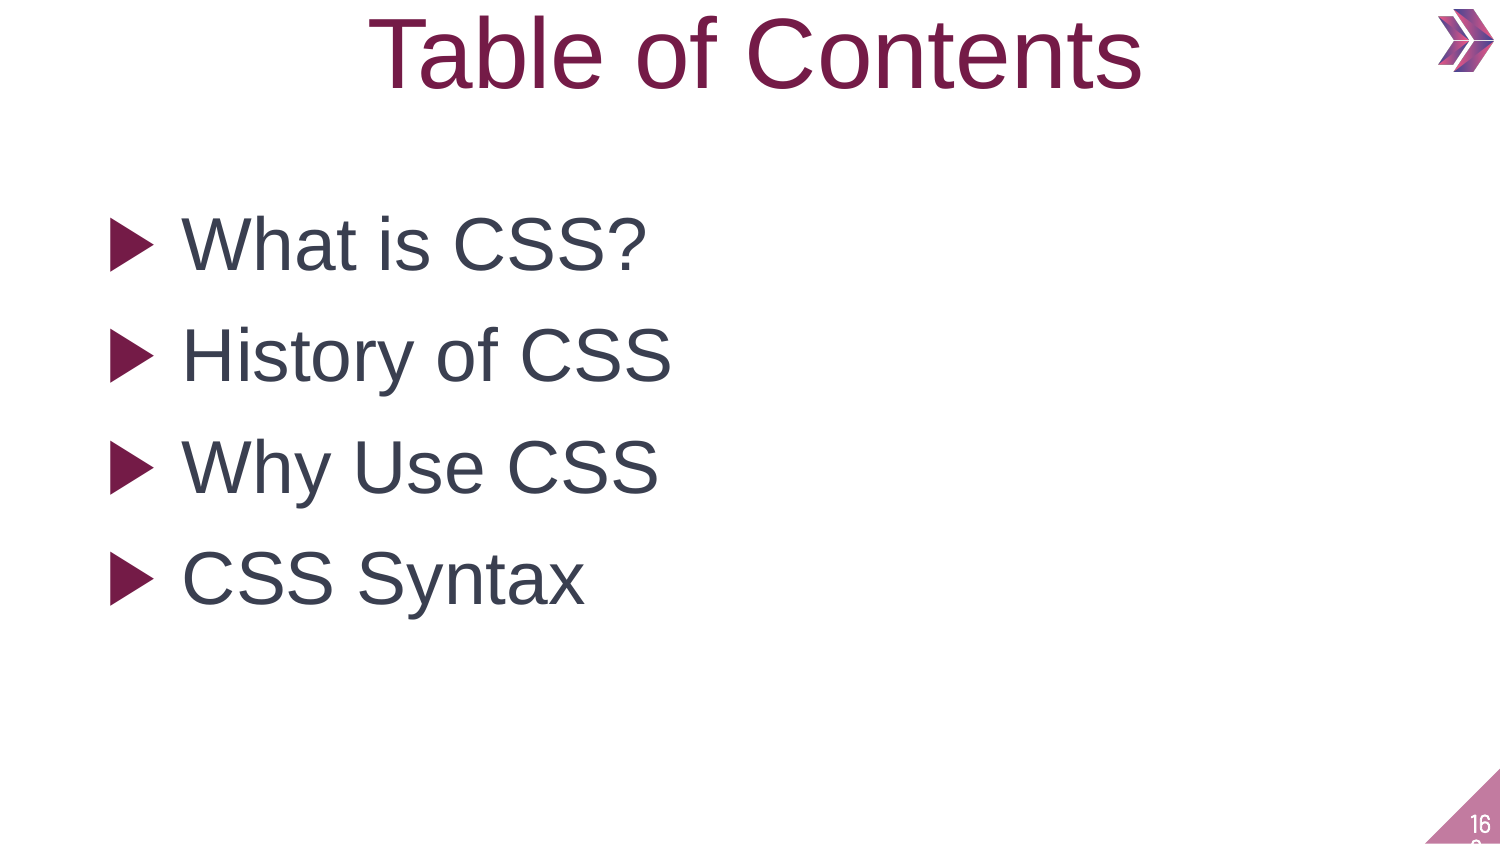

Table of Contents
What is CSS?
History of CSS
Why Use CSS
CSS Syntax
166